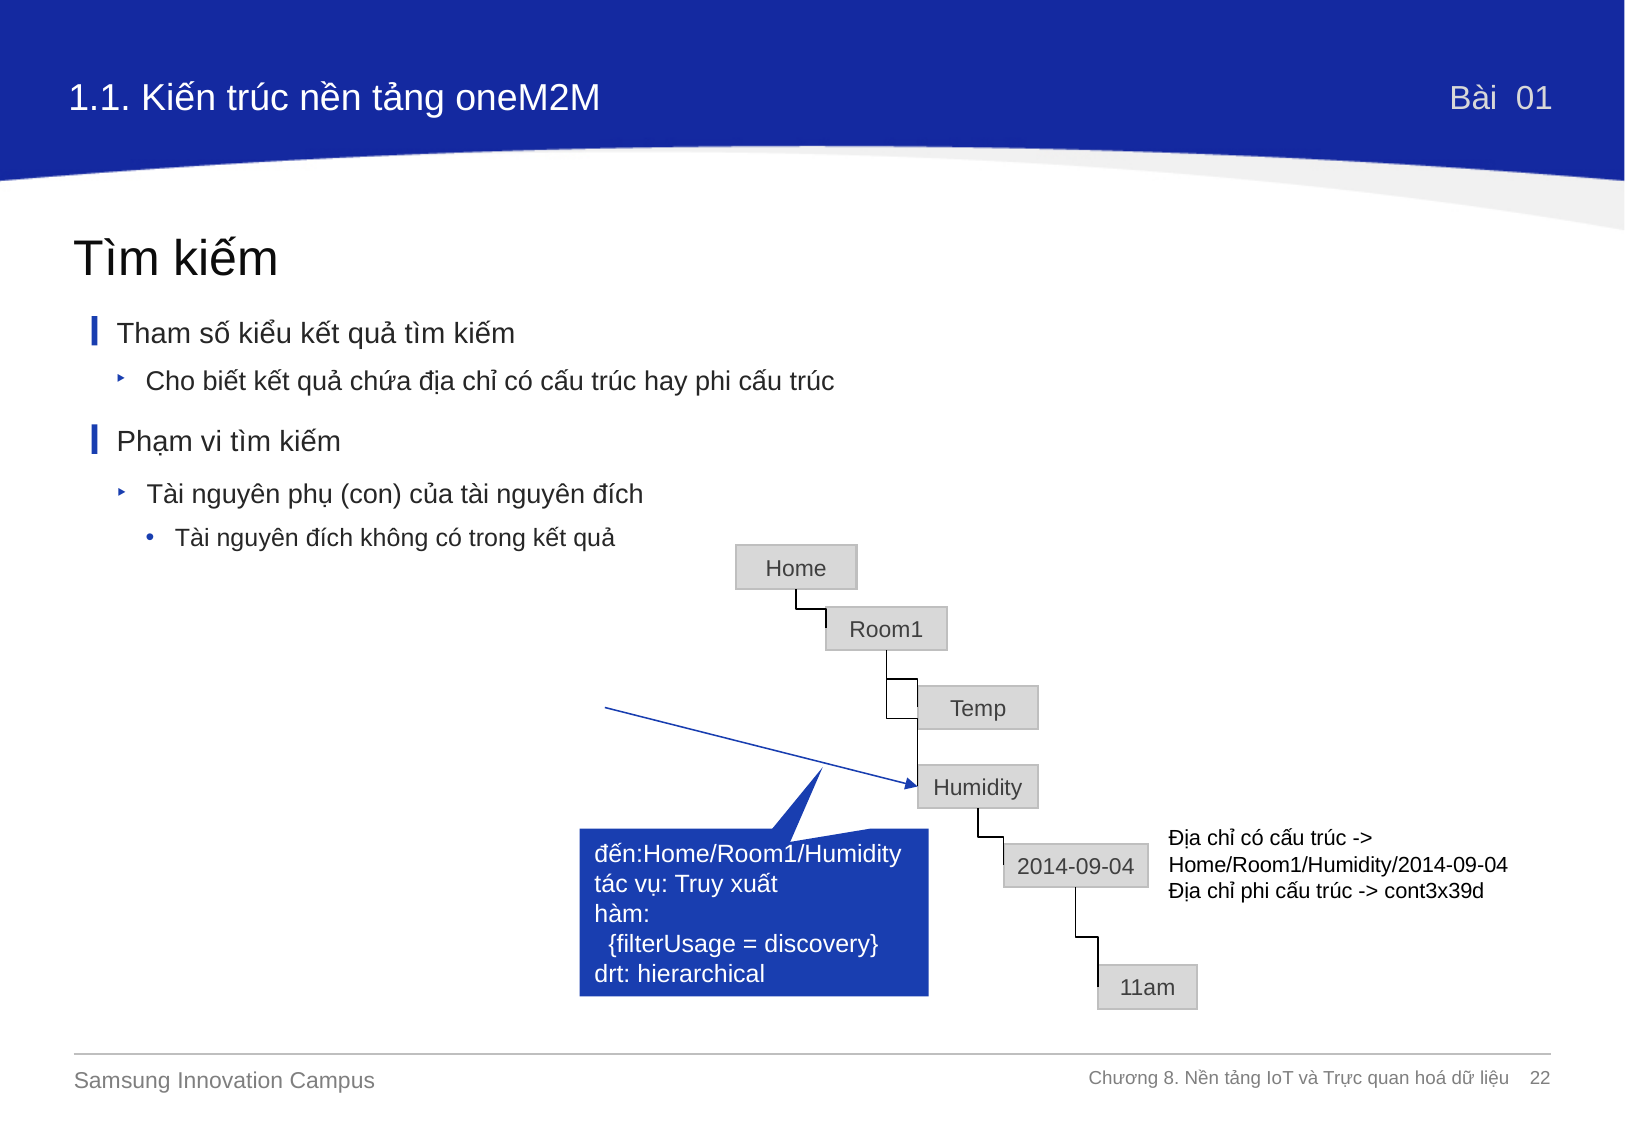

1.1. Kiến trúc nền tảng oneM2M
Bài  01
Tìm kiếm
Tham số kiểu kết quả tìm kiếm

Cho biết kết quả chứa địa chỉ có cấu trúc hay phi cấu trúc
Phạm vi tìm kiếm

Tài nguyên phụ (con) của tài nguyên đích
Tài nguyên đích không có trong kết quả
Home
Room1
Temp
Humidity
2014-09-04
11am
Địa chỉ có cấu trúc -> Home/Room1/Humidity/2014-09-04
Địa chỉ phi cấu trúc -> cont3x39d
đến:Home/Room1/Humidity
tác vụ: Truy xuất
hàm:
  {filterUsage = discovery}
drt: hierarchical